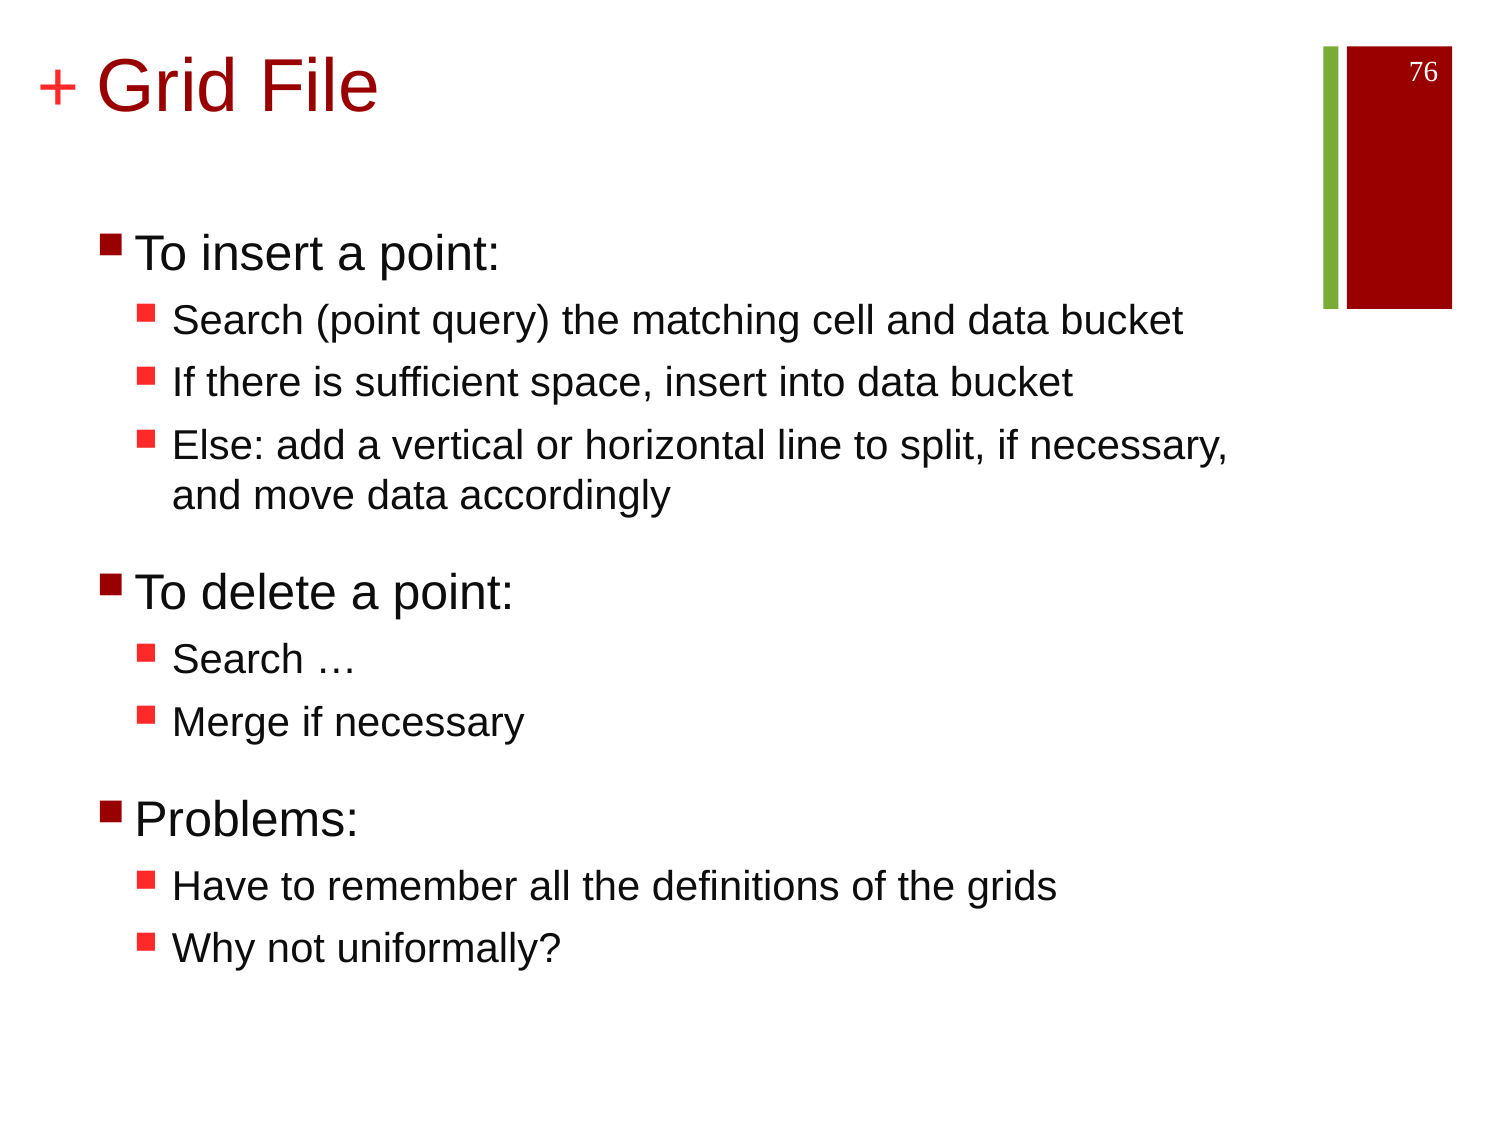

# Grid File
76
To insert a point:
Search (point query) the matching cell and data bucket
If there is sufficient space, insert into data bucket
Else: add a vertical or horizontal line to split, if necessary, and move data accordingly
To delete a point:
Search …
Merge if necessary
Problems:
Have to remember all the definitions of the grids
Why not uniformally?